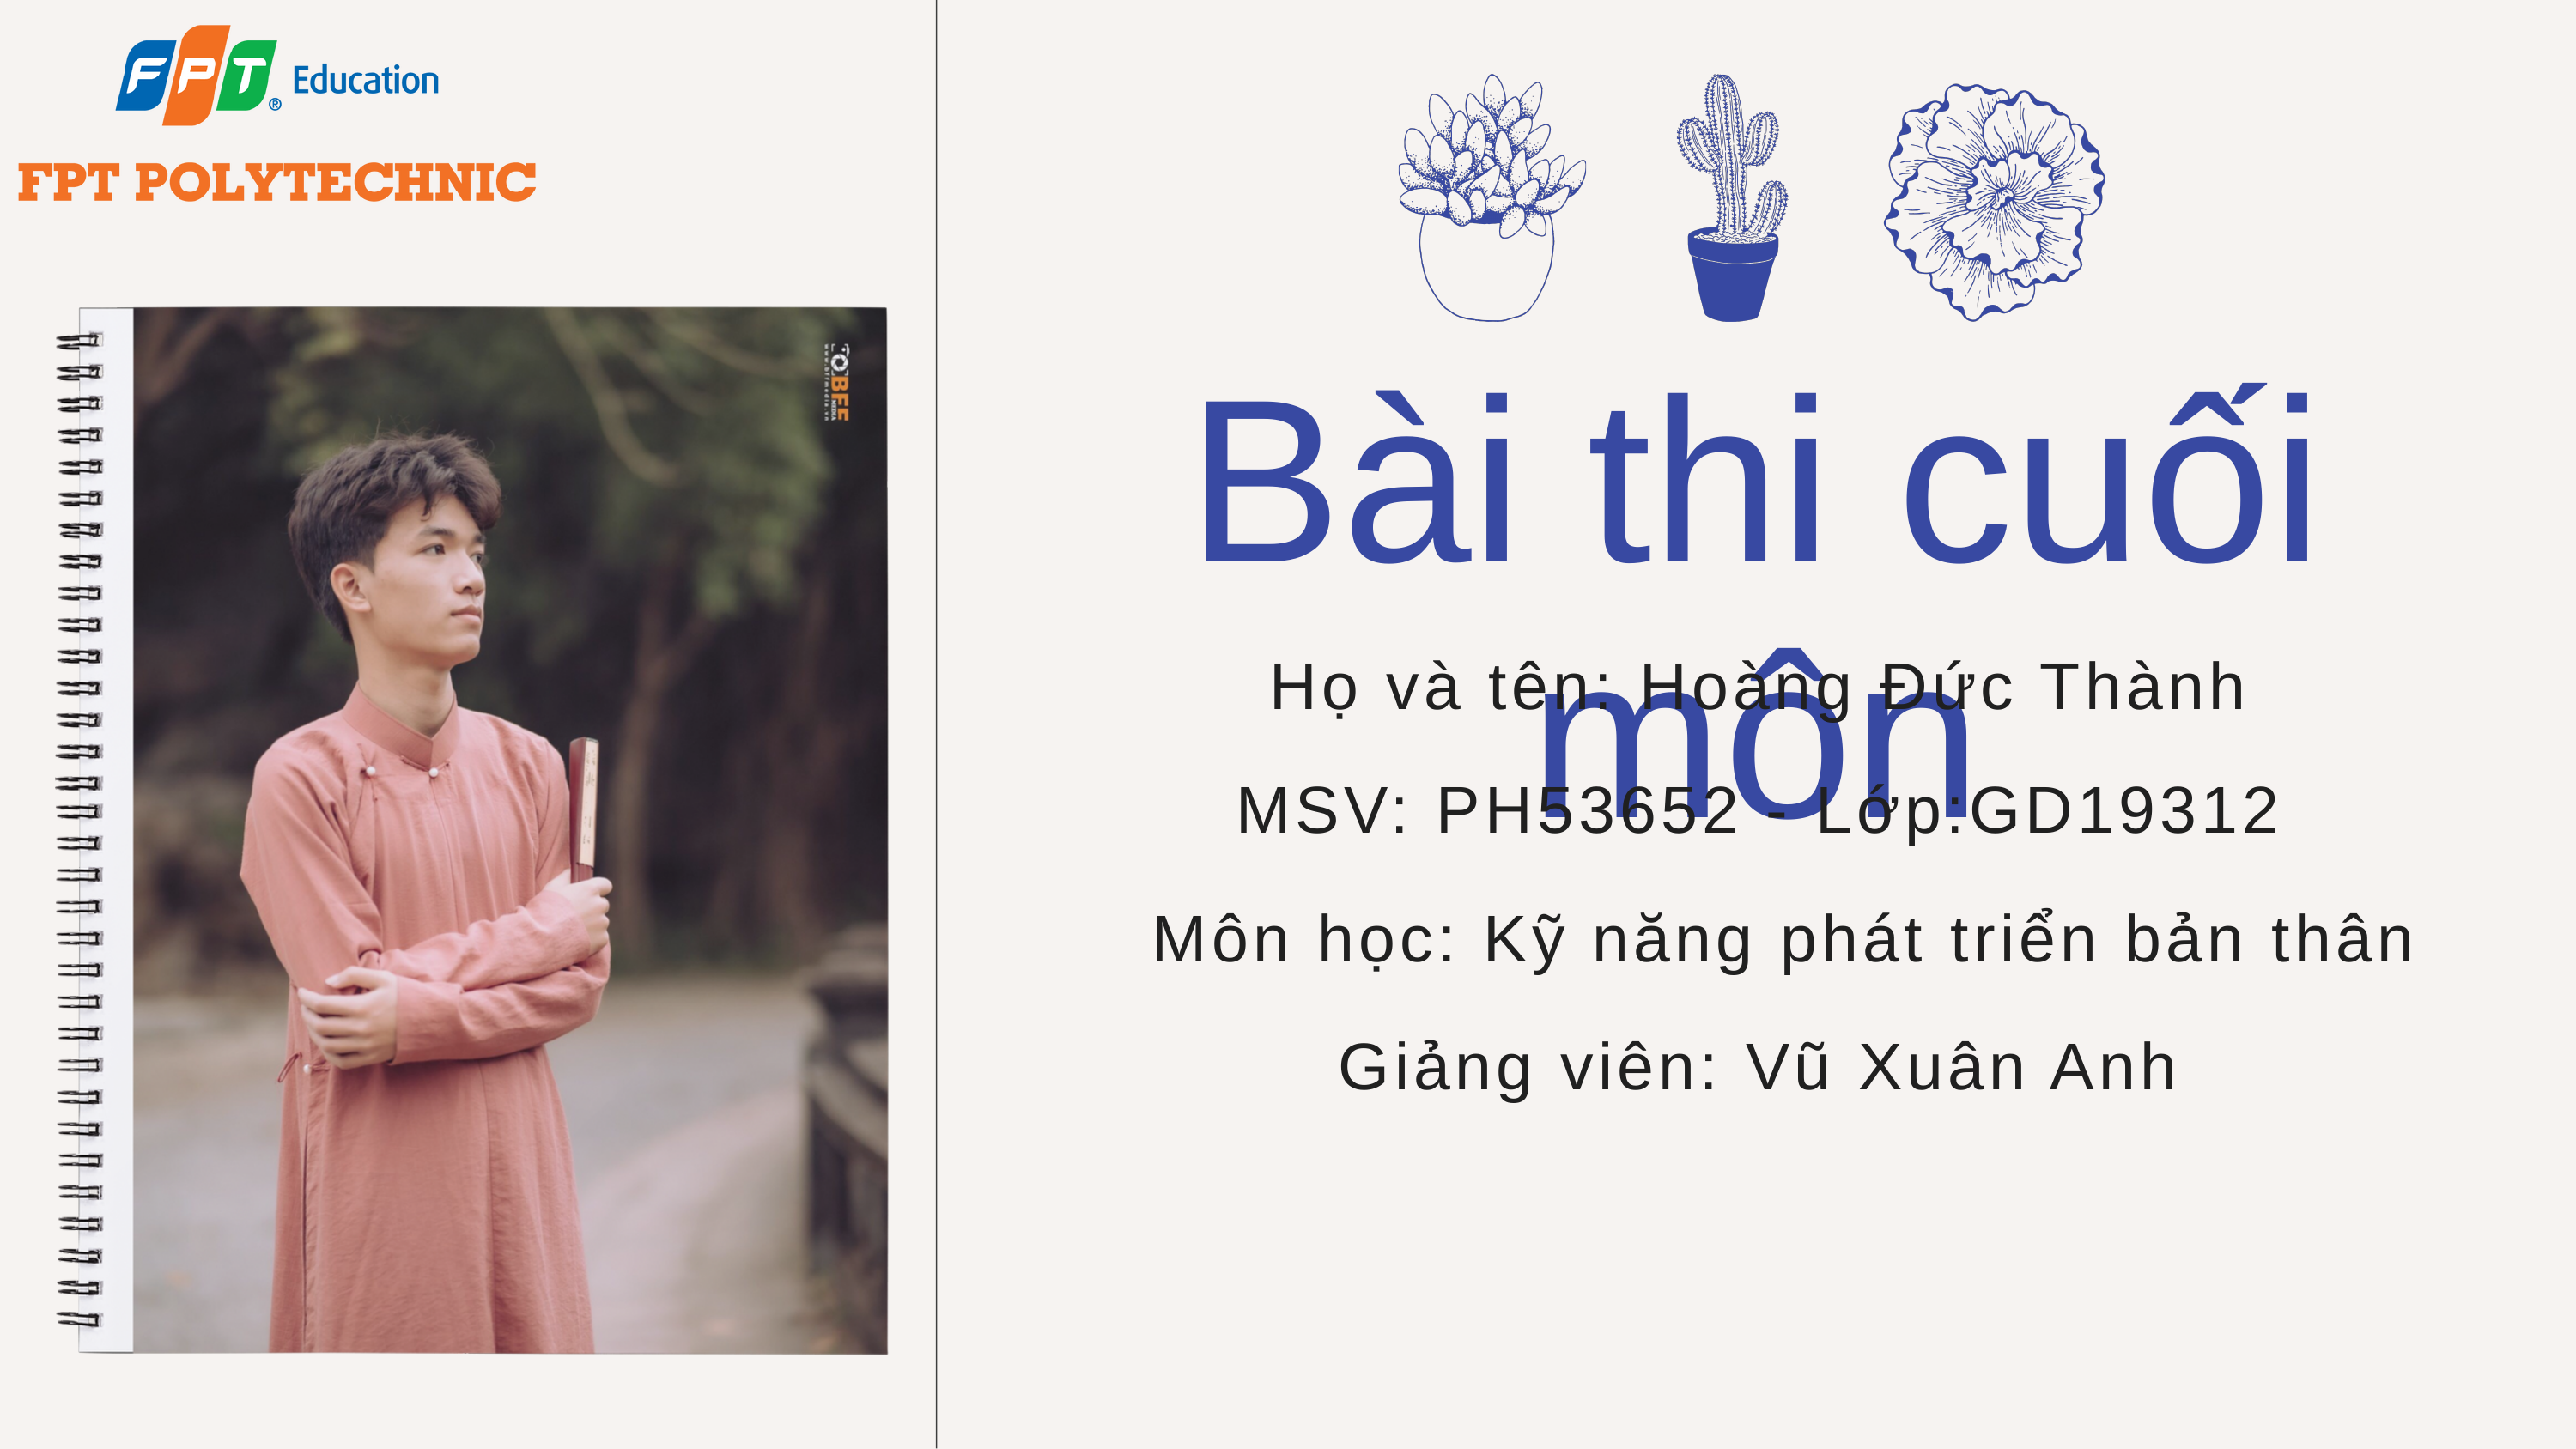

Bài thi cuối môn
Họ và tên: Hoàng Đức Thành
MSV: PH53652 - Lớp:GD19312
Môn học: Kỹ năng phát triển bản thân
Giảng viên: Vũ Xuân Anh